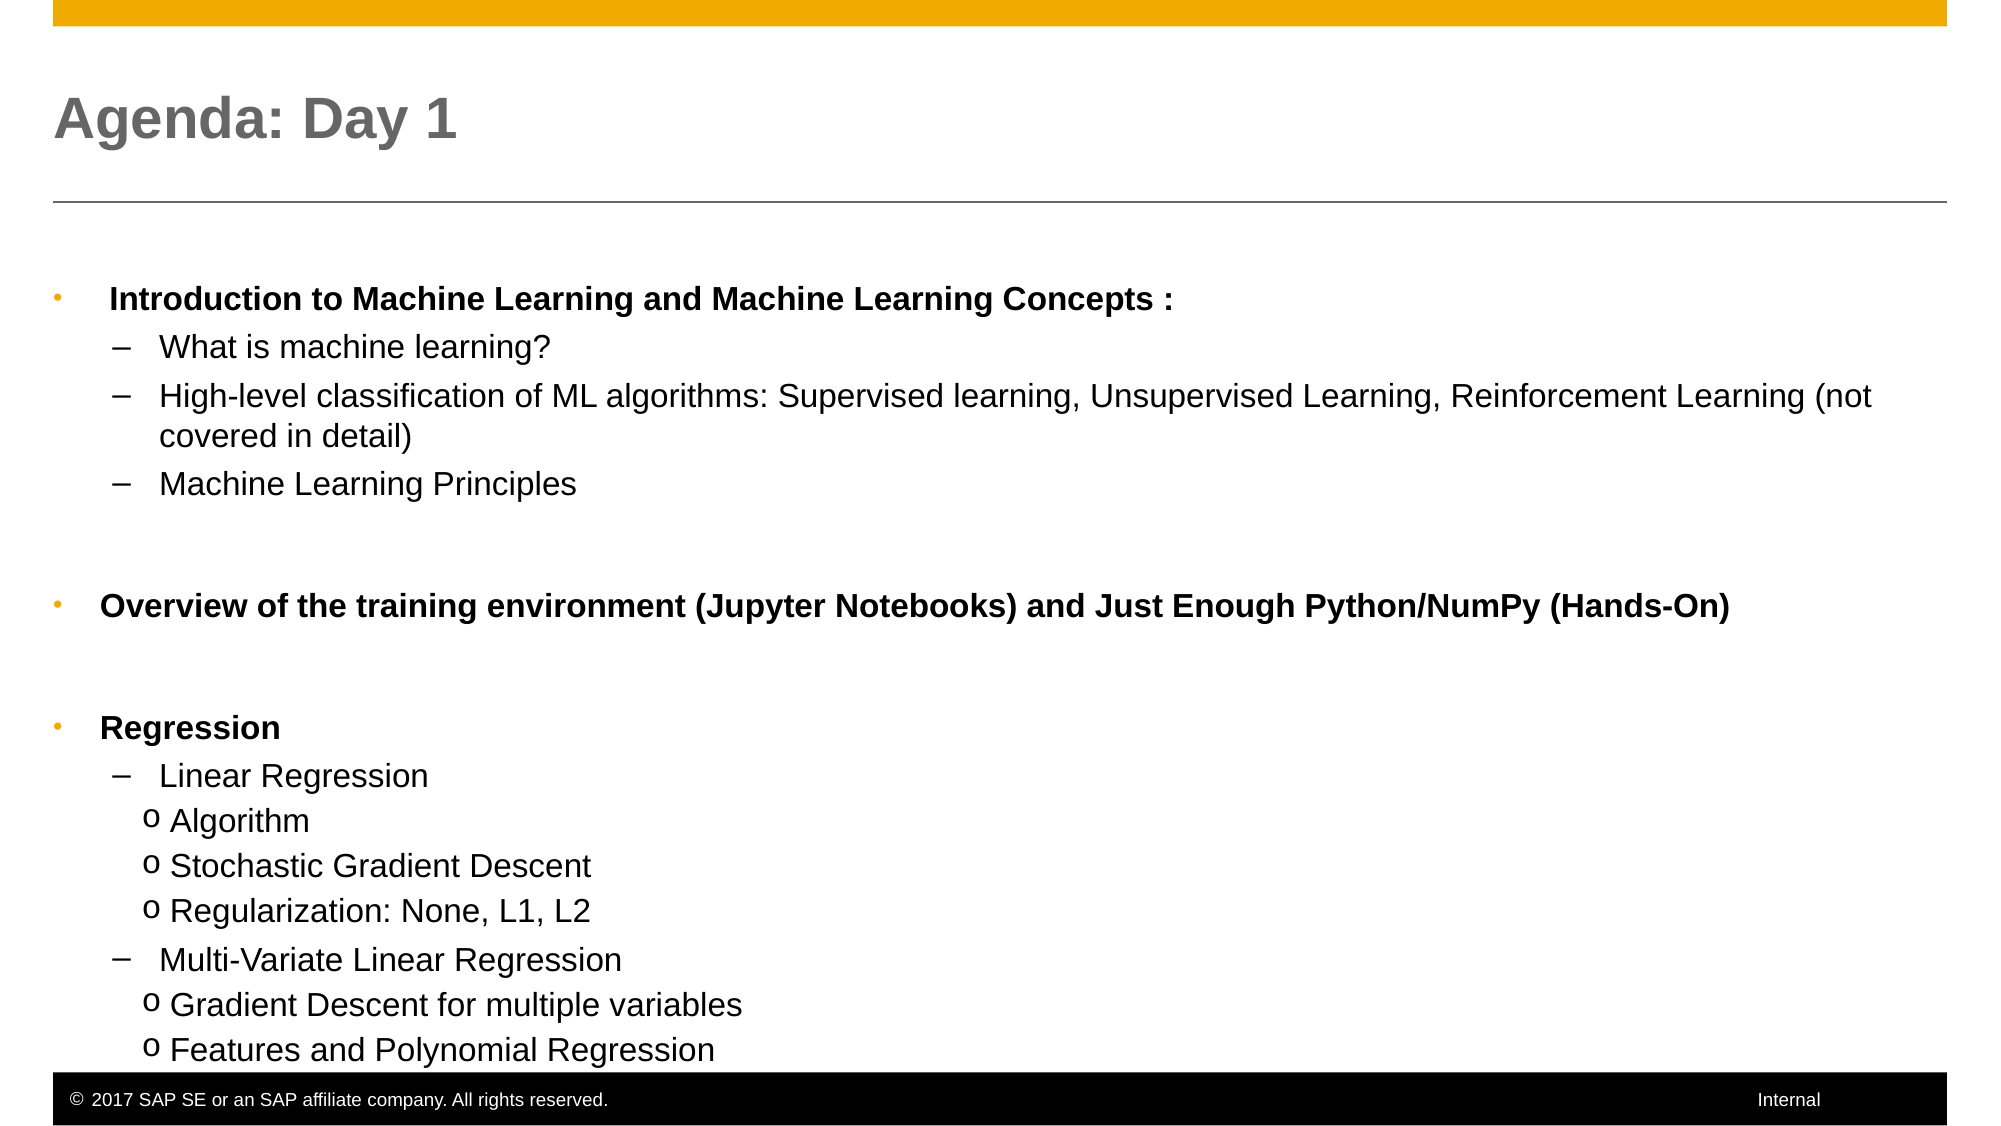

# Agenda: Day 1
Introduction to Machine Learning and Machine Learning Concepts :
What is machine learning?
High-level classification of ML algorithms: Supervised learning, Unsupervised Learning, Reinforcement Learning (not covered in detail)
Machine Learning Principles

Overview of the training environment (Jupyter Notebooks) and Just Enough Python/NumPy (Hands-On)

Regression
Linear Regression
Algorithm
Stochastic Gradient Descent
Regularization: None, L1, L2
Multi-Variate Linear Regression
Gradient Descent for multiple variables
Features and Polynomial Regression